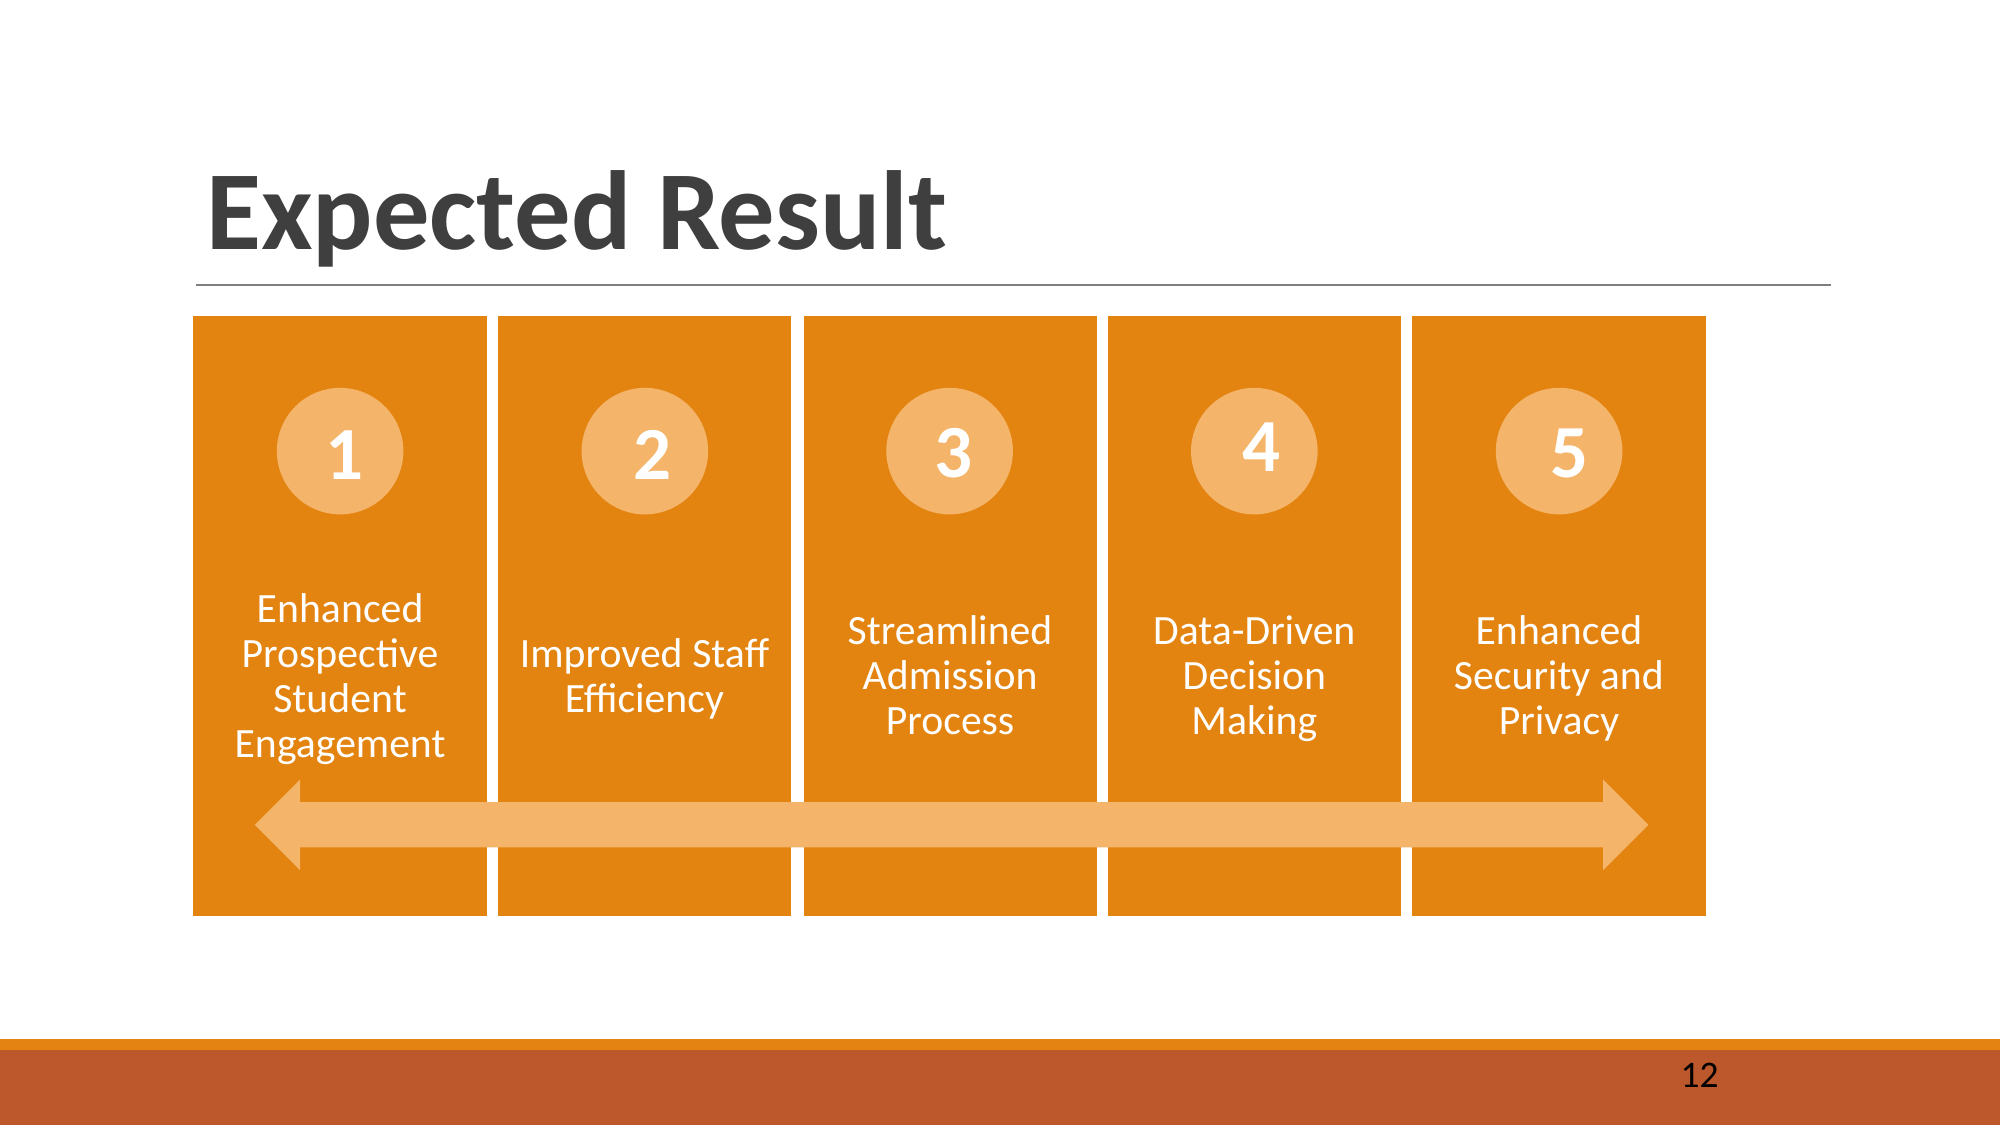

# Expected Result

Enhanced Prospective Student Engagement
Improved Staff Efficiency
Streamlined Admission Process
Data-Driven Decision Making
Enhanced Security and Privacy

4
3
5
1
2
12